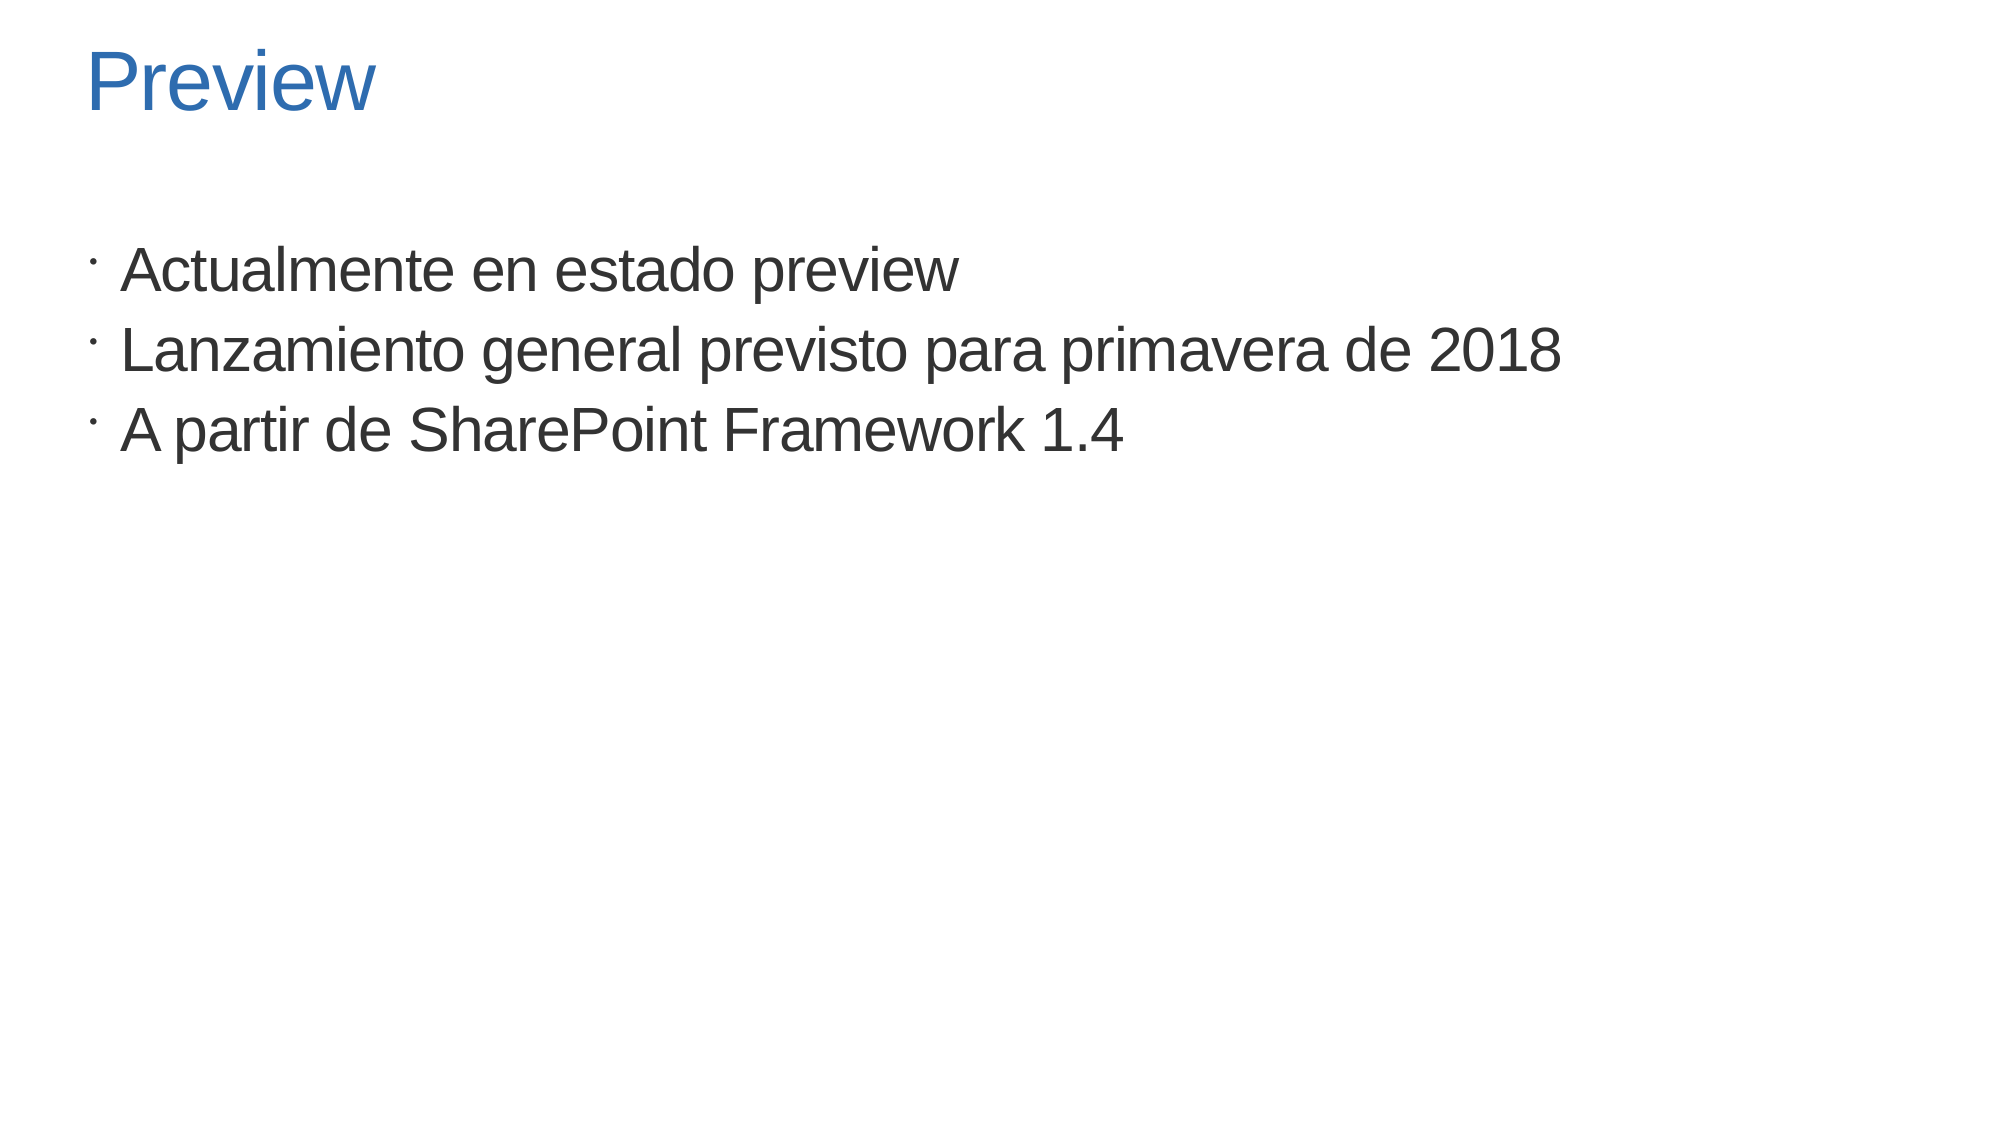

# Preview
Actualmente en estado preview
Lanzamiento general previsto para primavera de 2018
A partir de SharePoint Framework 1.4